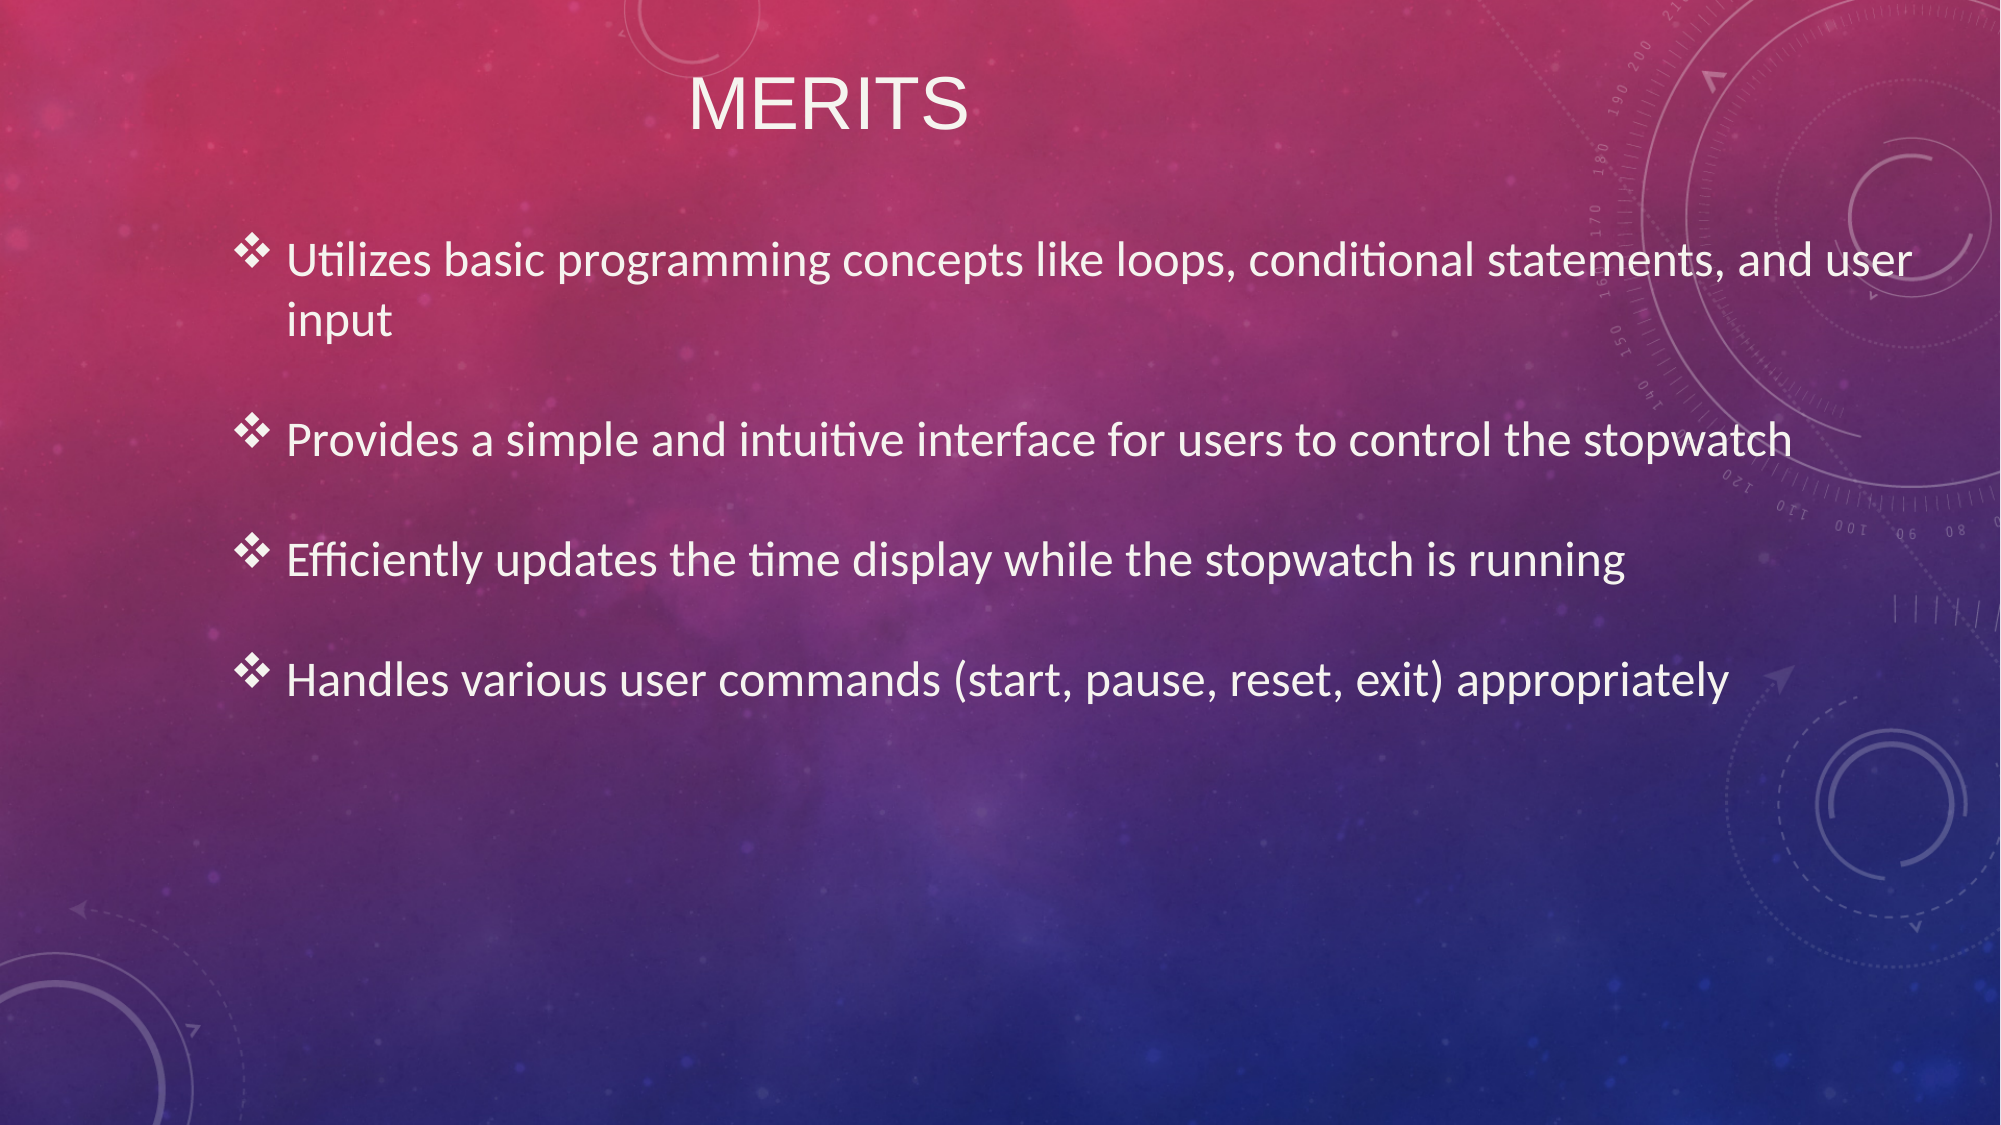

# Merits
Utilizes basic programming concepts like loops, conditional statements, and user input

Provides a simple and intuitive interface for users to control the stopwatch

Efficiently updates the time display while the stopwatch is running

Handles various user commands (start, pause, reset, exit) appropriately